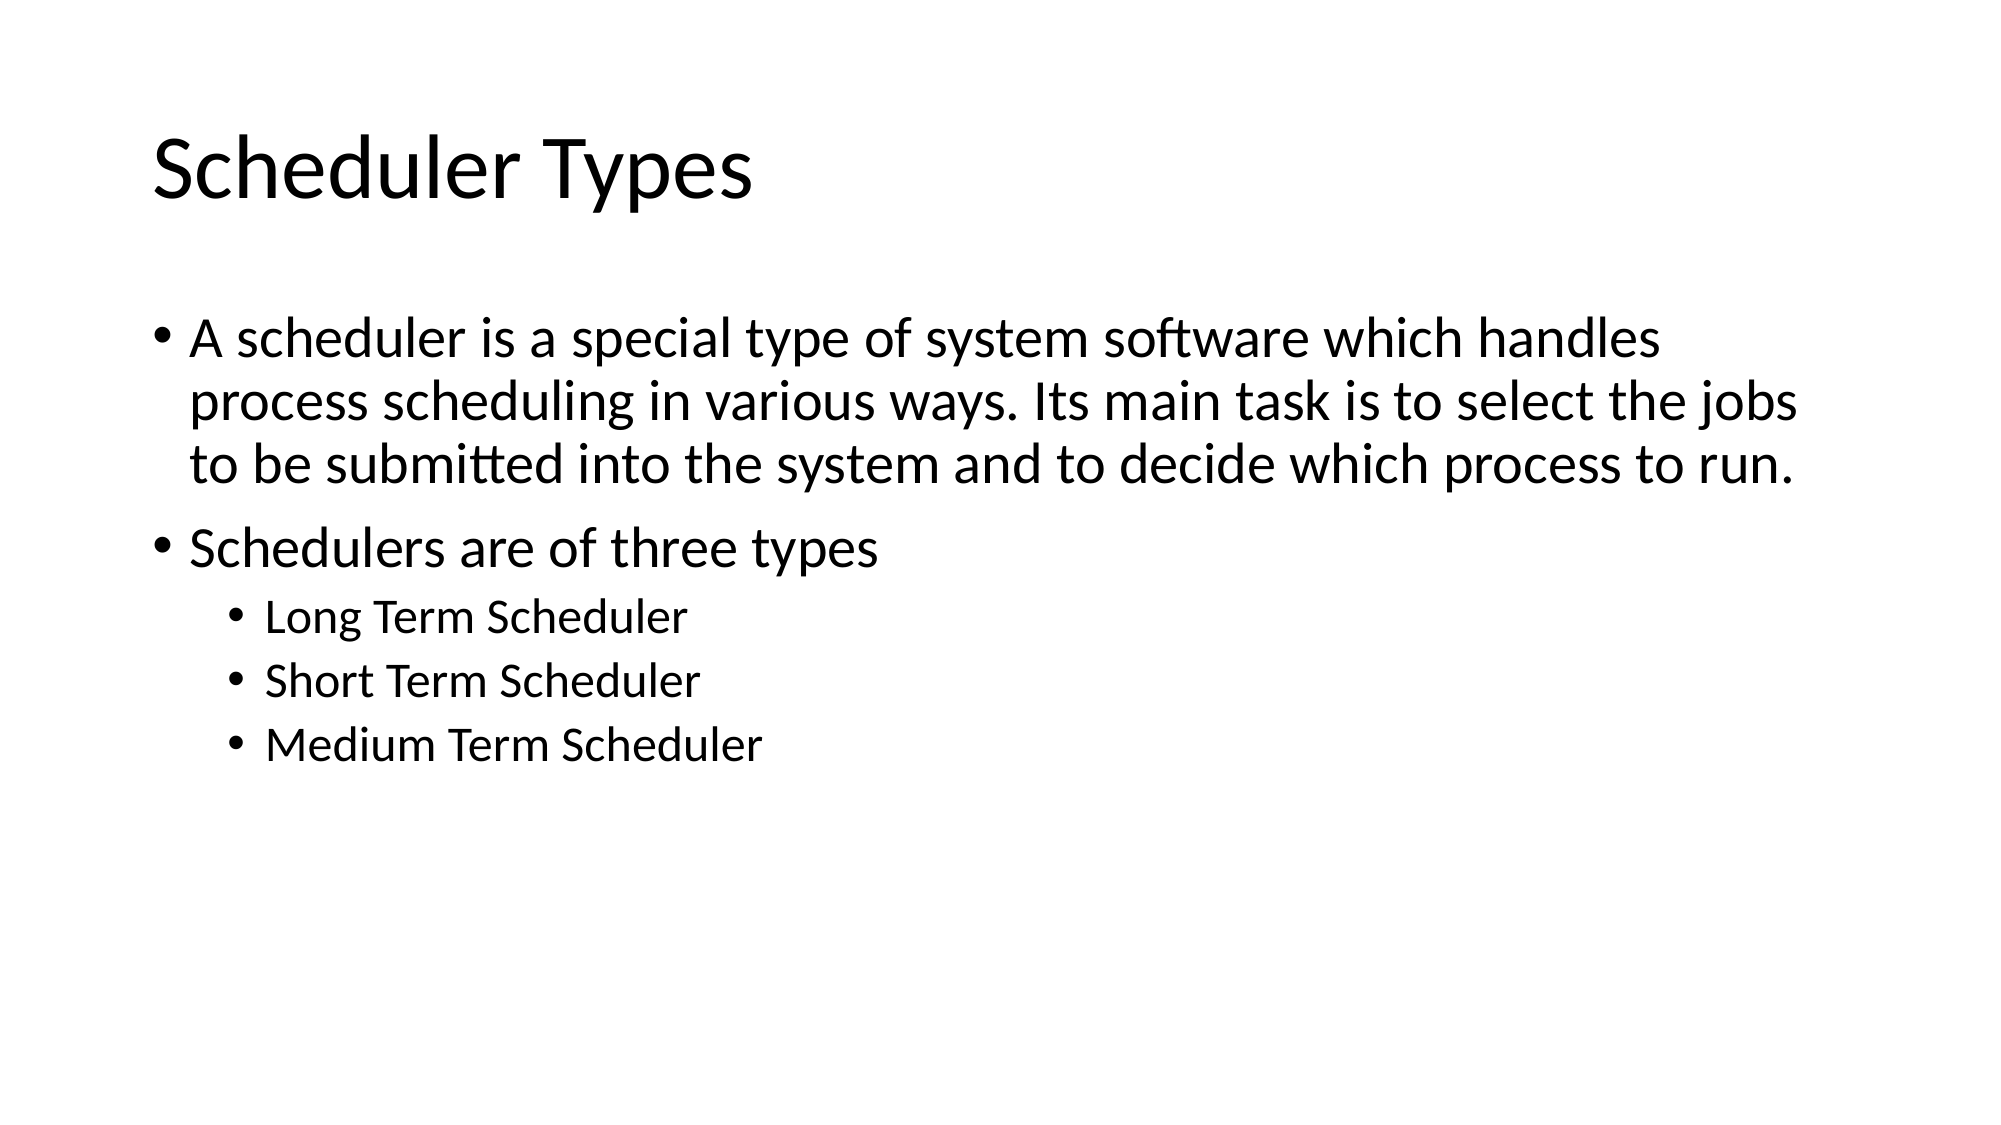

# Scheduler Types
A scheduler is a special type of system software which handles process scheduling in various ways. Its main task is to select the jobs to be submitted into the system and to decide which process to run.
Schedulers are of three types
Long Term Scheduler
Short Term Scheduler
Medium Term Scheduler